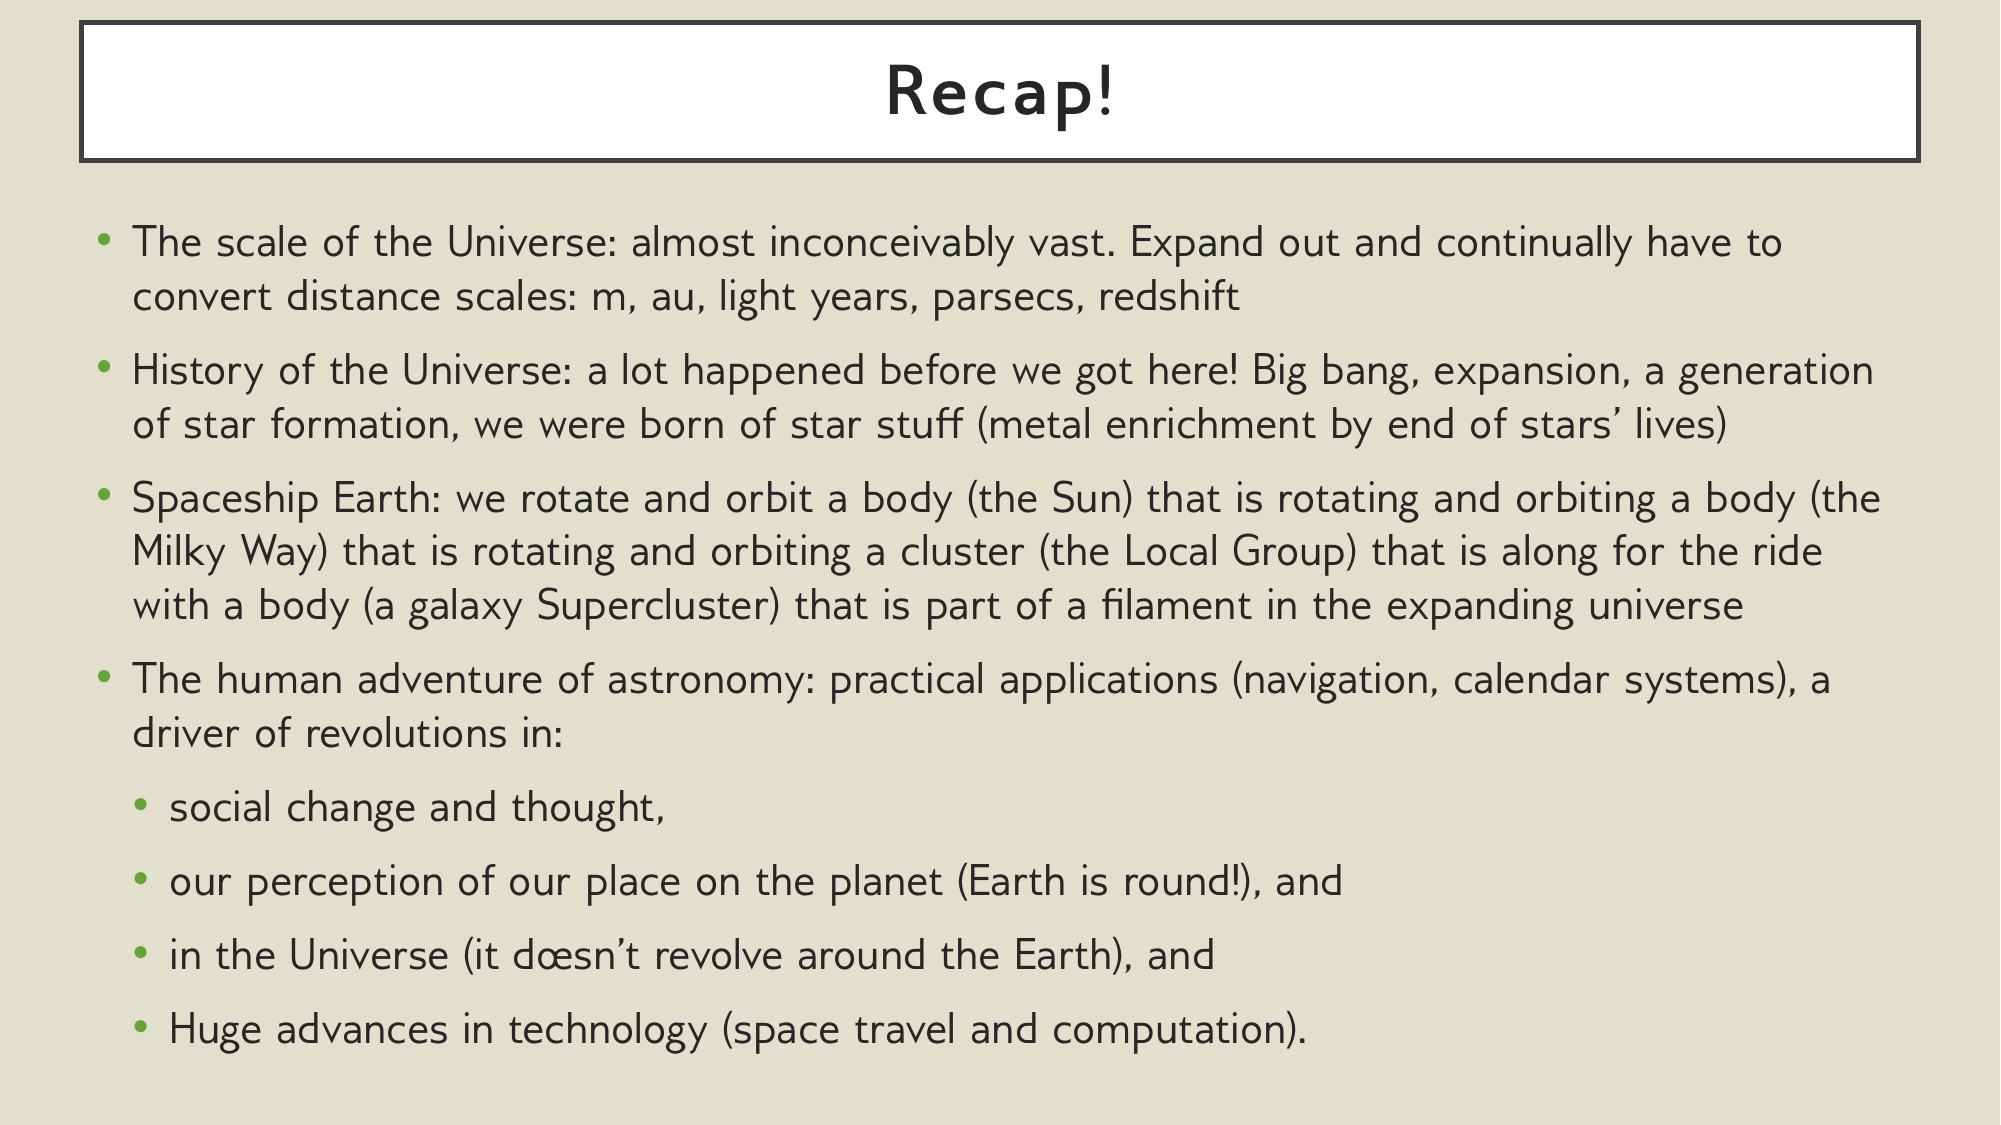

# Recap!
The scale of the Universe: almost inconceivably vast. Expand out and continually have to convert distance scales: m, au, light years, parsecs, redshift
History of the Universe: a lot happened before we got here! Big bang, expansion, a generation of star formation, we were born of star stuff (metal enrichment by end of stars’ lives)
Spaceship Earth: we rotate and orbit a body (the Sun) that is rotating and orbiting a body (the Milky Way) that is rotating and orbiting a cluster (the Local Group) that is along for the ride with a body (a galaxy Supercluster) that is part of a filament in the expanding universe
The human adventure of astronomy: practical applications (navigation, calendar systems), a driver of revolutions in:
social change and thought,
our perception of our place on the planet (Earth is round!), and
in the Universe (it doesn’t revolve around the Earth), and
Huge advances in technology (space travel and computation).